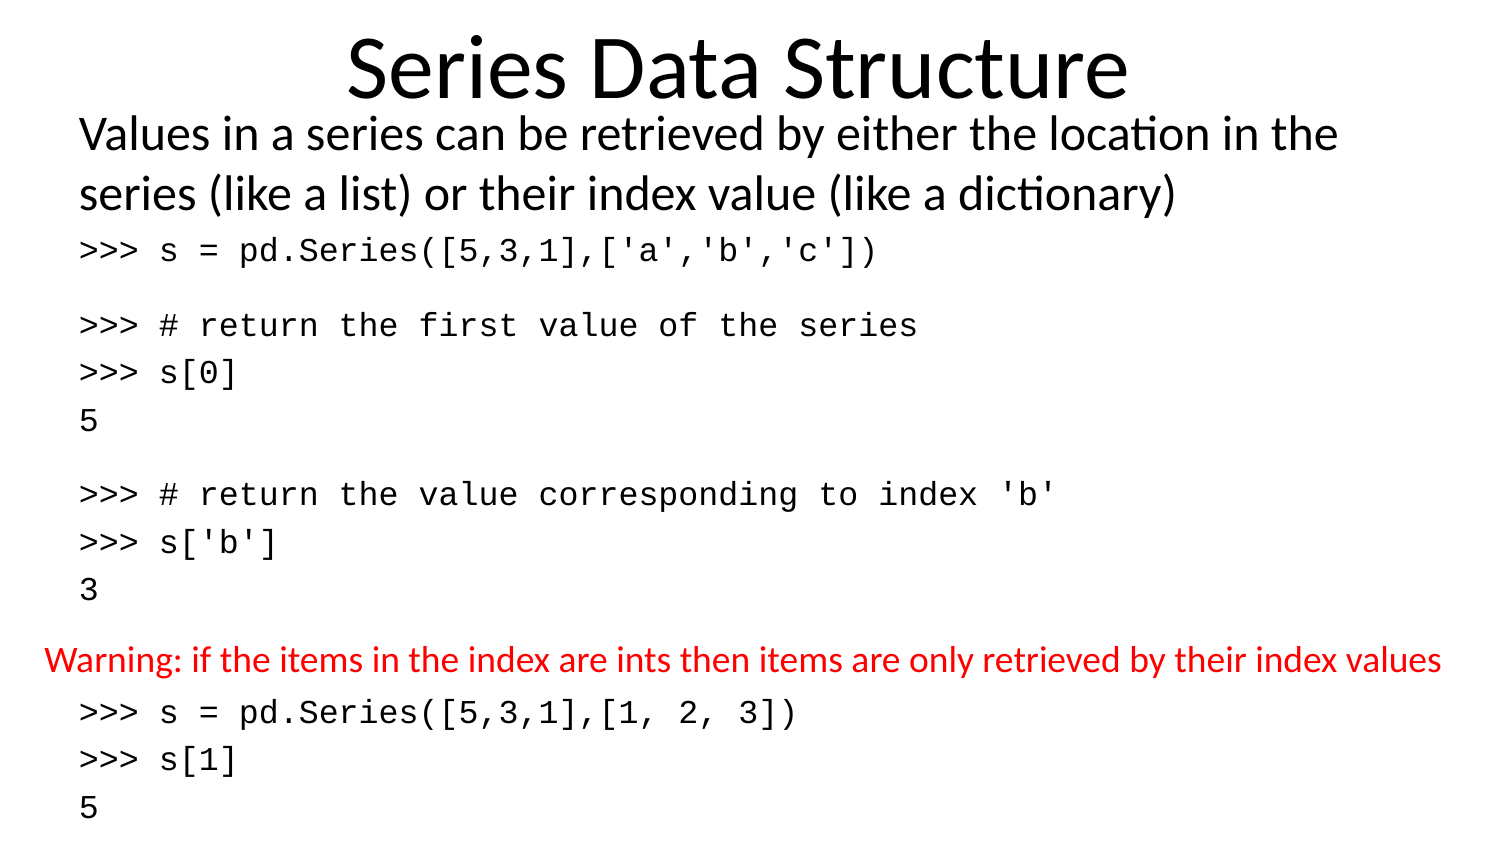

# Series Data Structure
Values in a series can be retrieved by either the location in the series (like a list) or their index value (like a dictionary)
>>> s = pd.Series([5,3,1],['a','b','c'])

>>> # return the first value of the series
>>> s[0]
5

>>> # return the value corresponding to index 'b'
>>> s['b']
3
Warning: if the items in the index are ints then items are only retrieved by their index values
>>> s = pd.Series([5,3,1],[1, 2, 3])
>>> s[1]
5